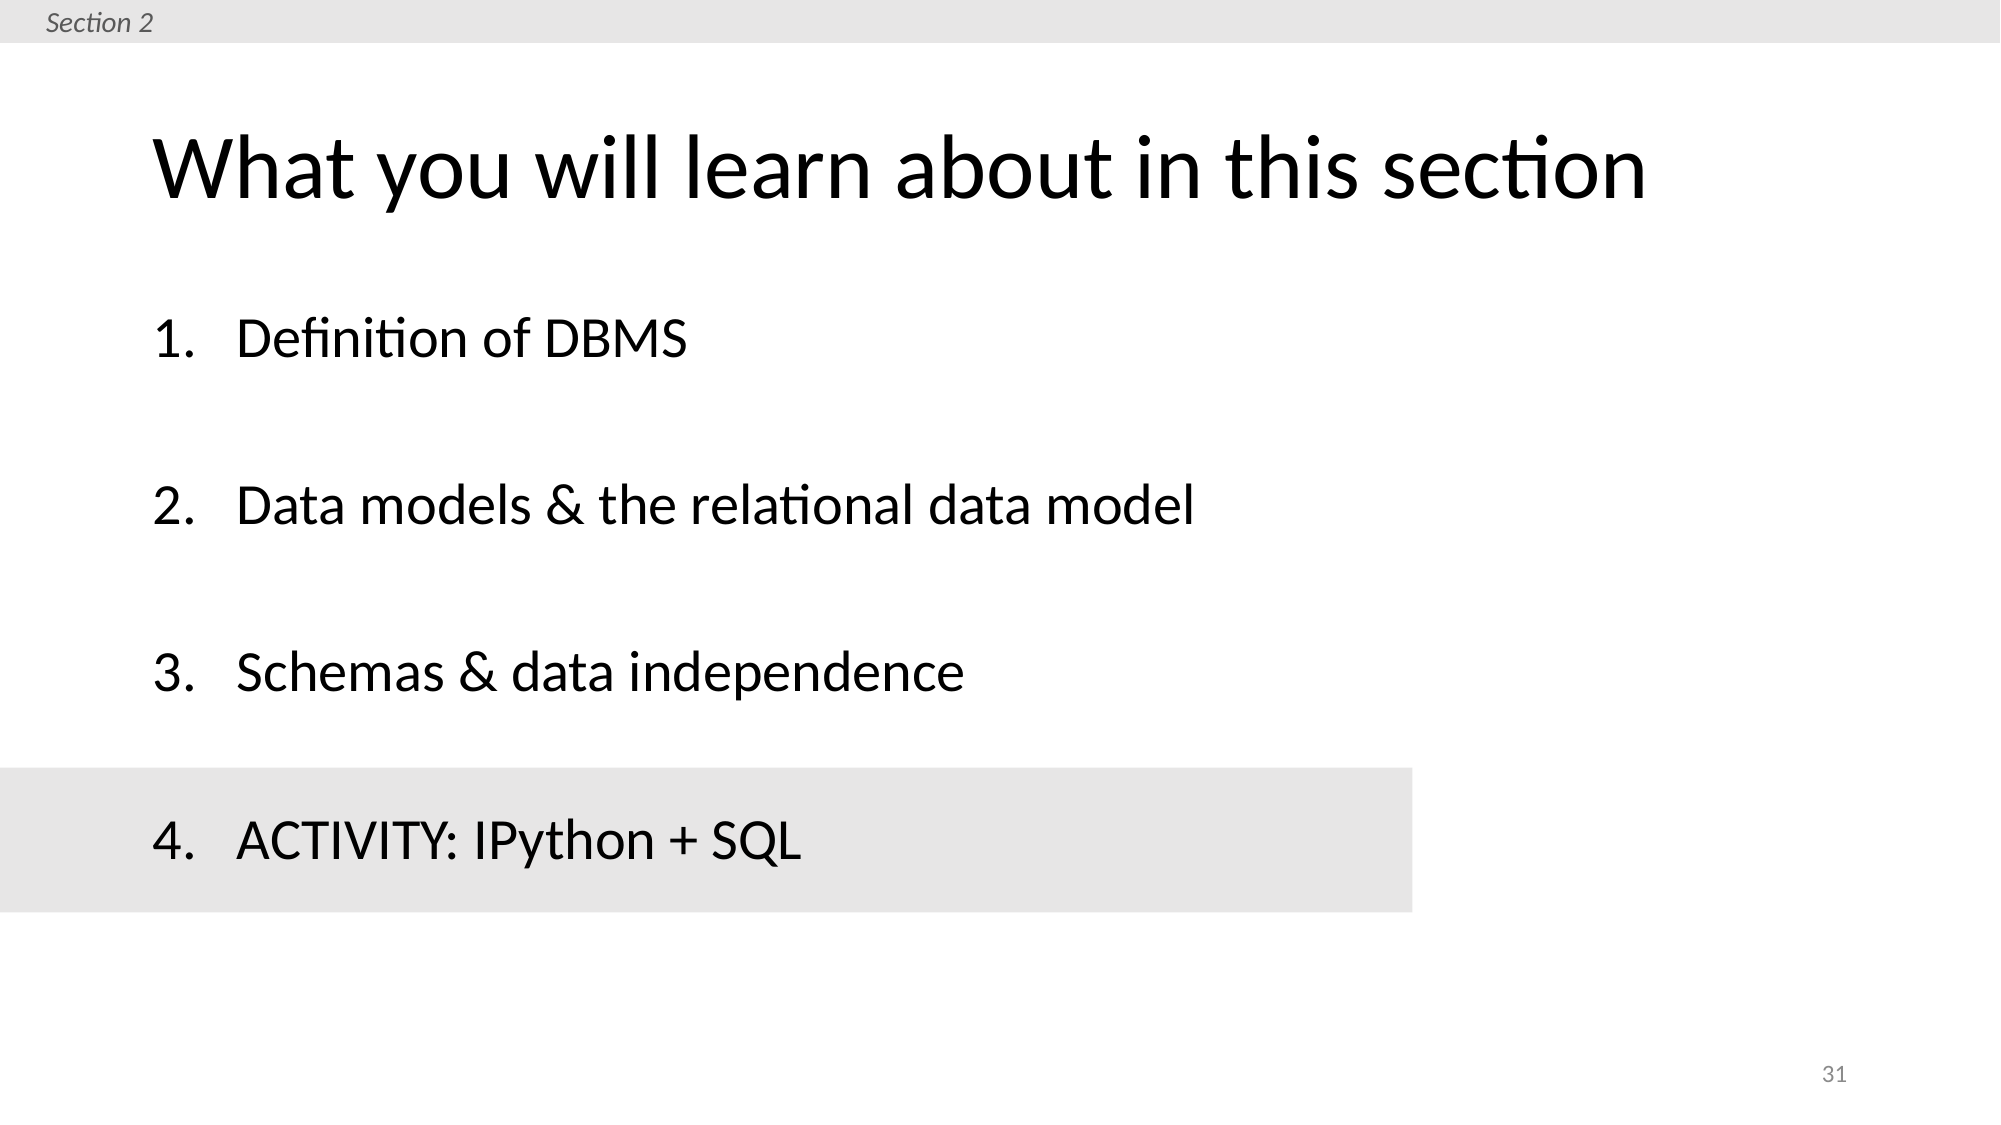

Section 2
# What you will learn about in this section
Definition of DBMS

Data models & the relational data model

Schemas & data independence

ACTIVITY: IPython + SQL

31